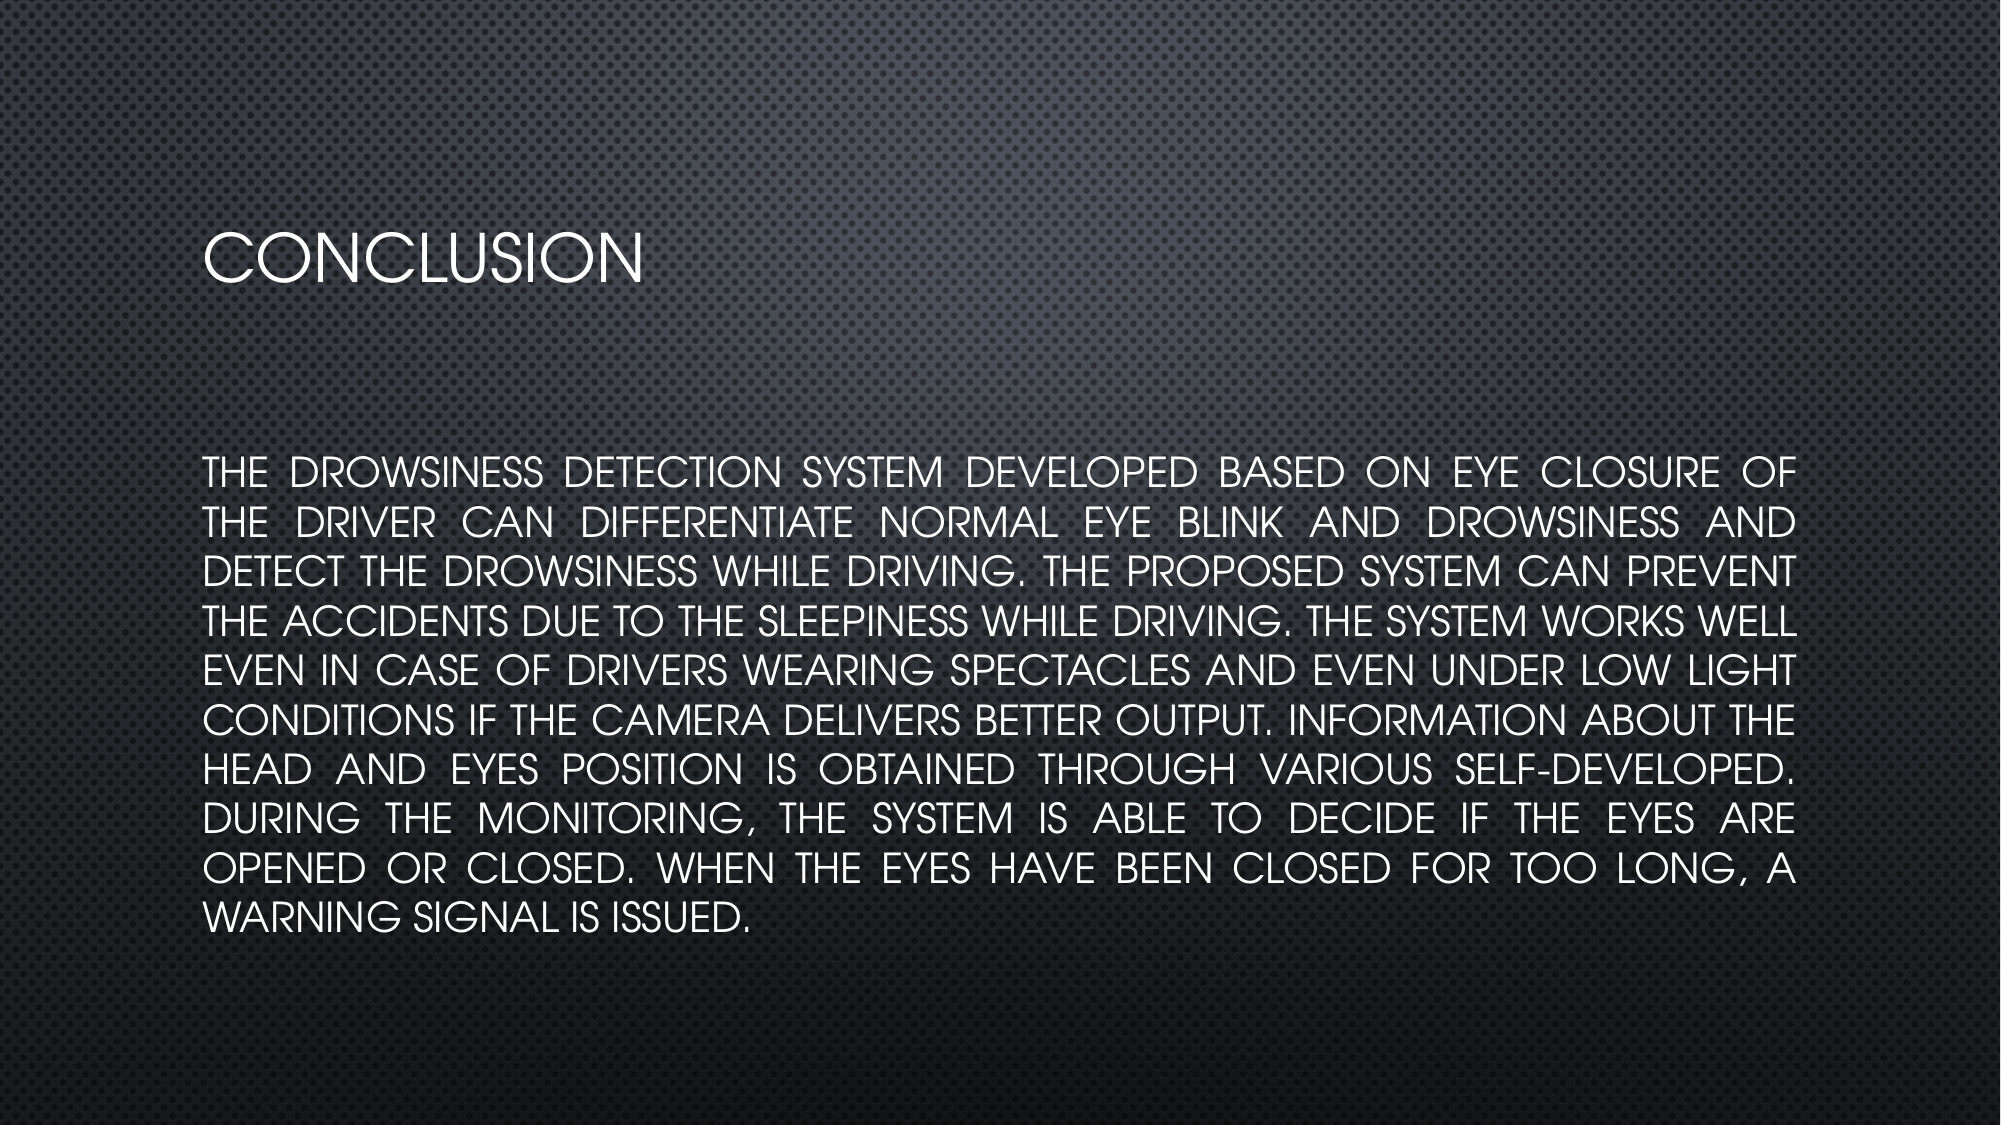

# Conclusion
The Drowsiness Detection System developed based on eye closure of the driver can differentiate normal eye blink and drowsiness and detect the drowsiness while driving. The proposed system can prevent the accidents due to the sleepiness while driving. The system works well even in case of drivers wearing spectacles and even under low light conditions if the camera delivers better output. Information about the head and eyes position is obtained through various self-developed. During the monitoring, the system is able to decide if the eyes are opened or closed. When the eyes have been closed for too long, a warning signal is issued.